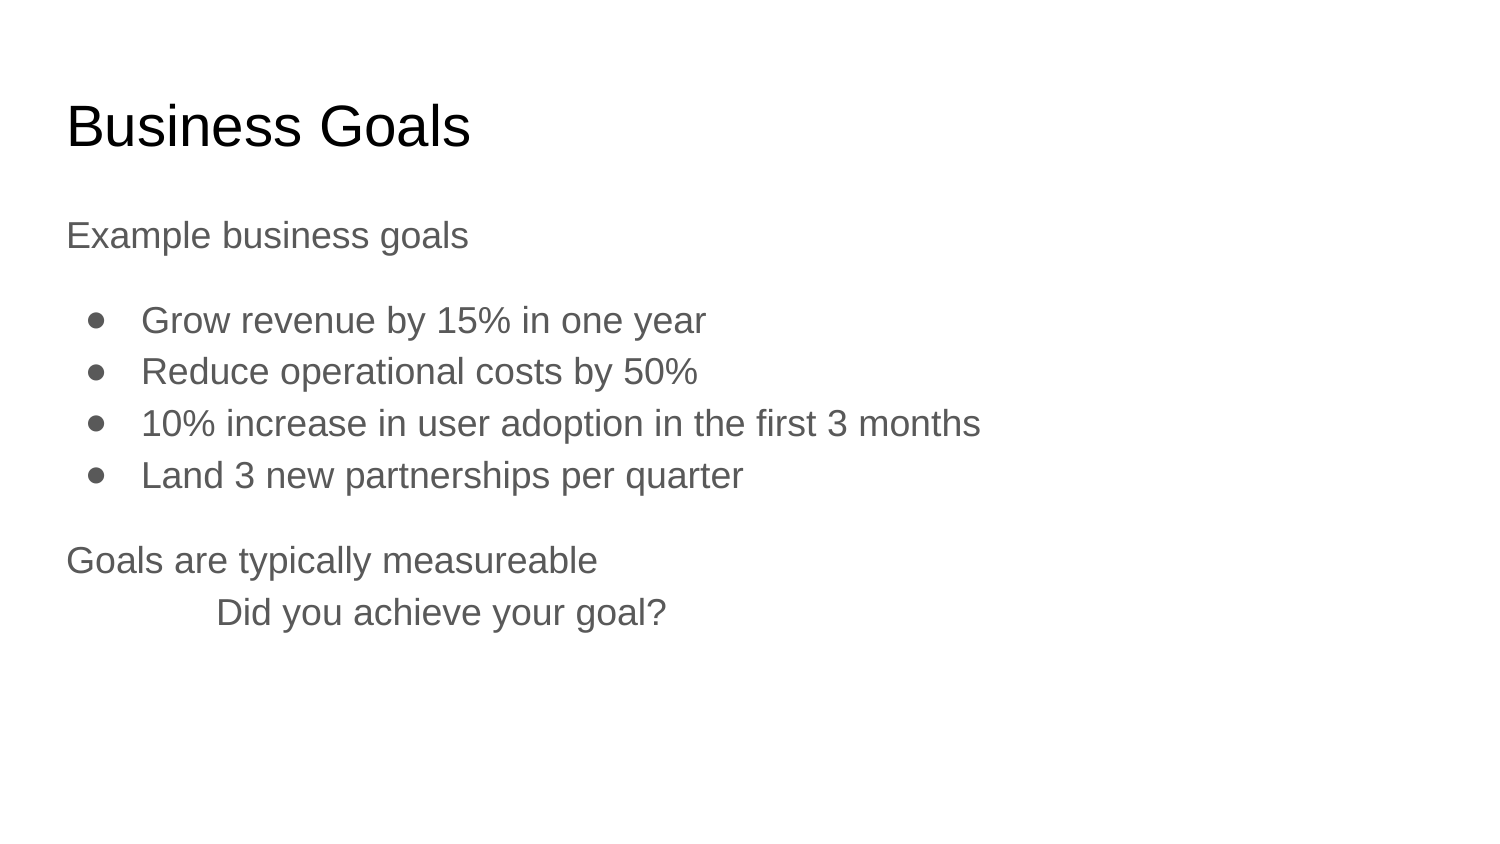

# Business Goals
Example business goals
Grow revenue by 15% in one year
Reduce operational costs by 50%
10% increase in user adoption in the first 3 months
Land 3 new partnerships per quarter
Goals are typically measureable
	Did you achieve your goal?